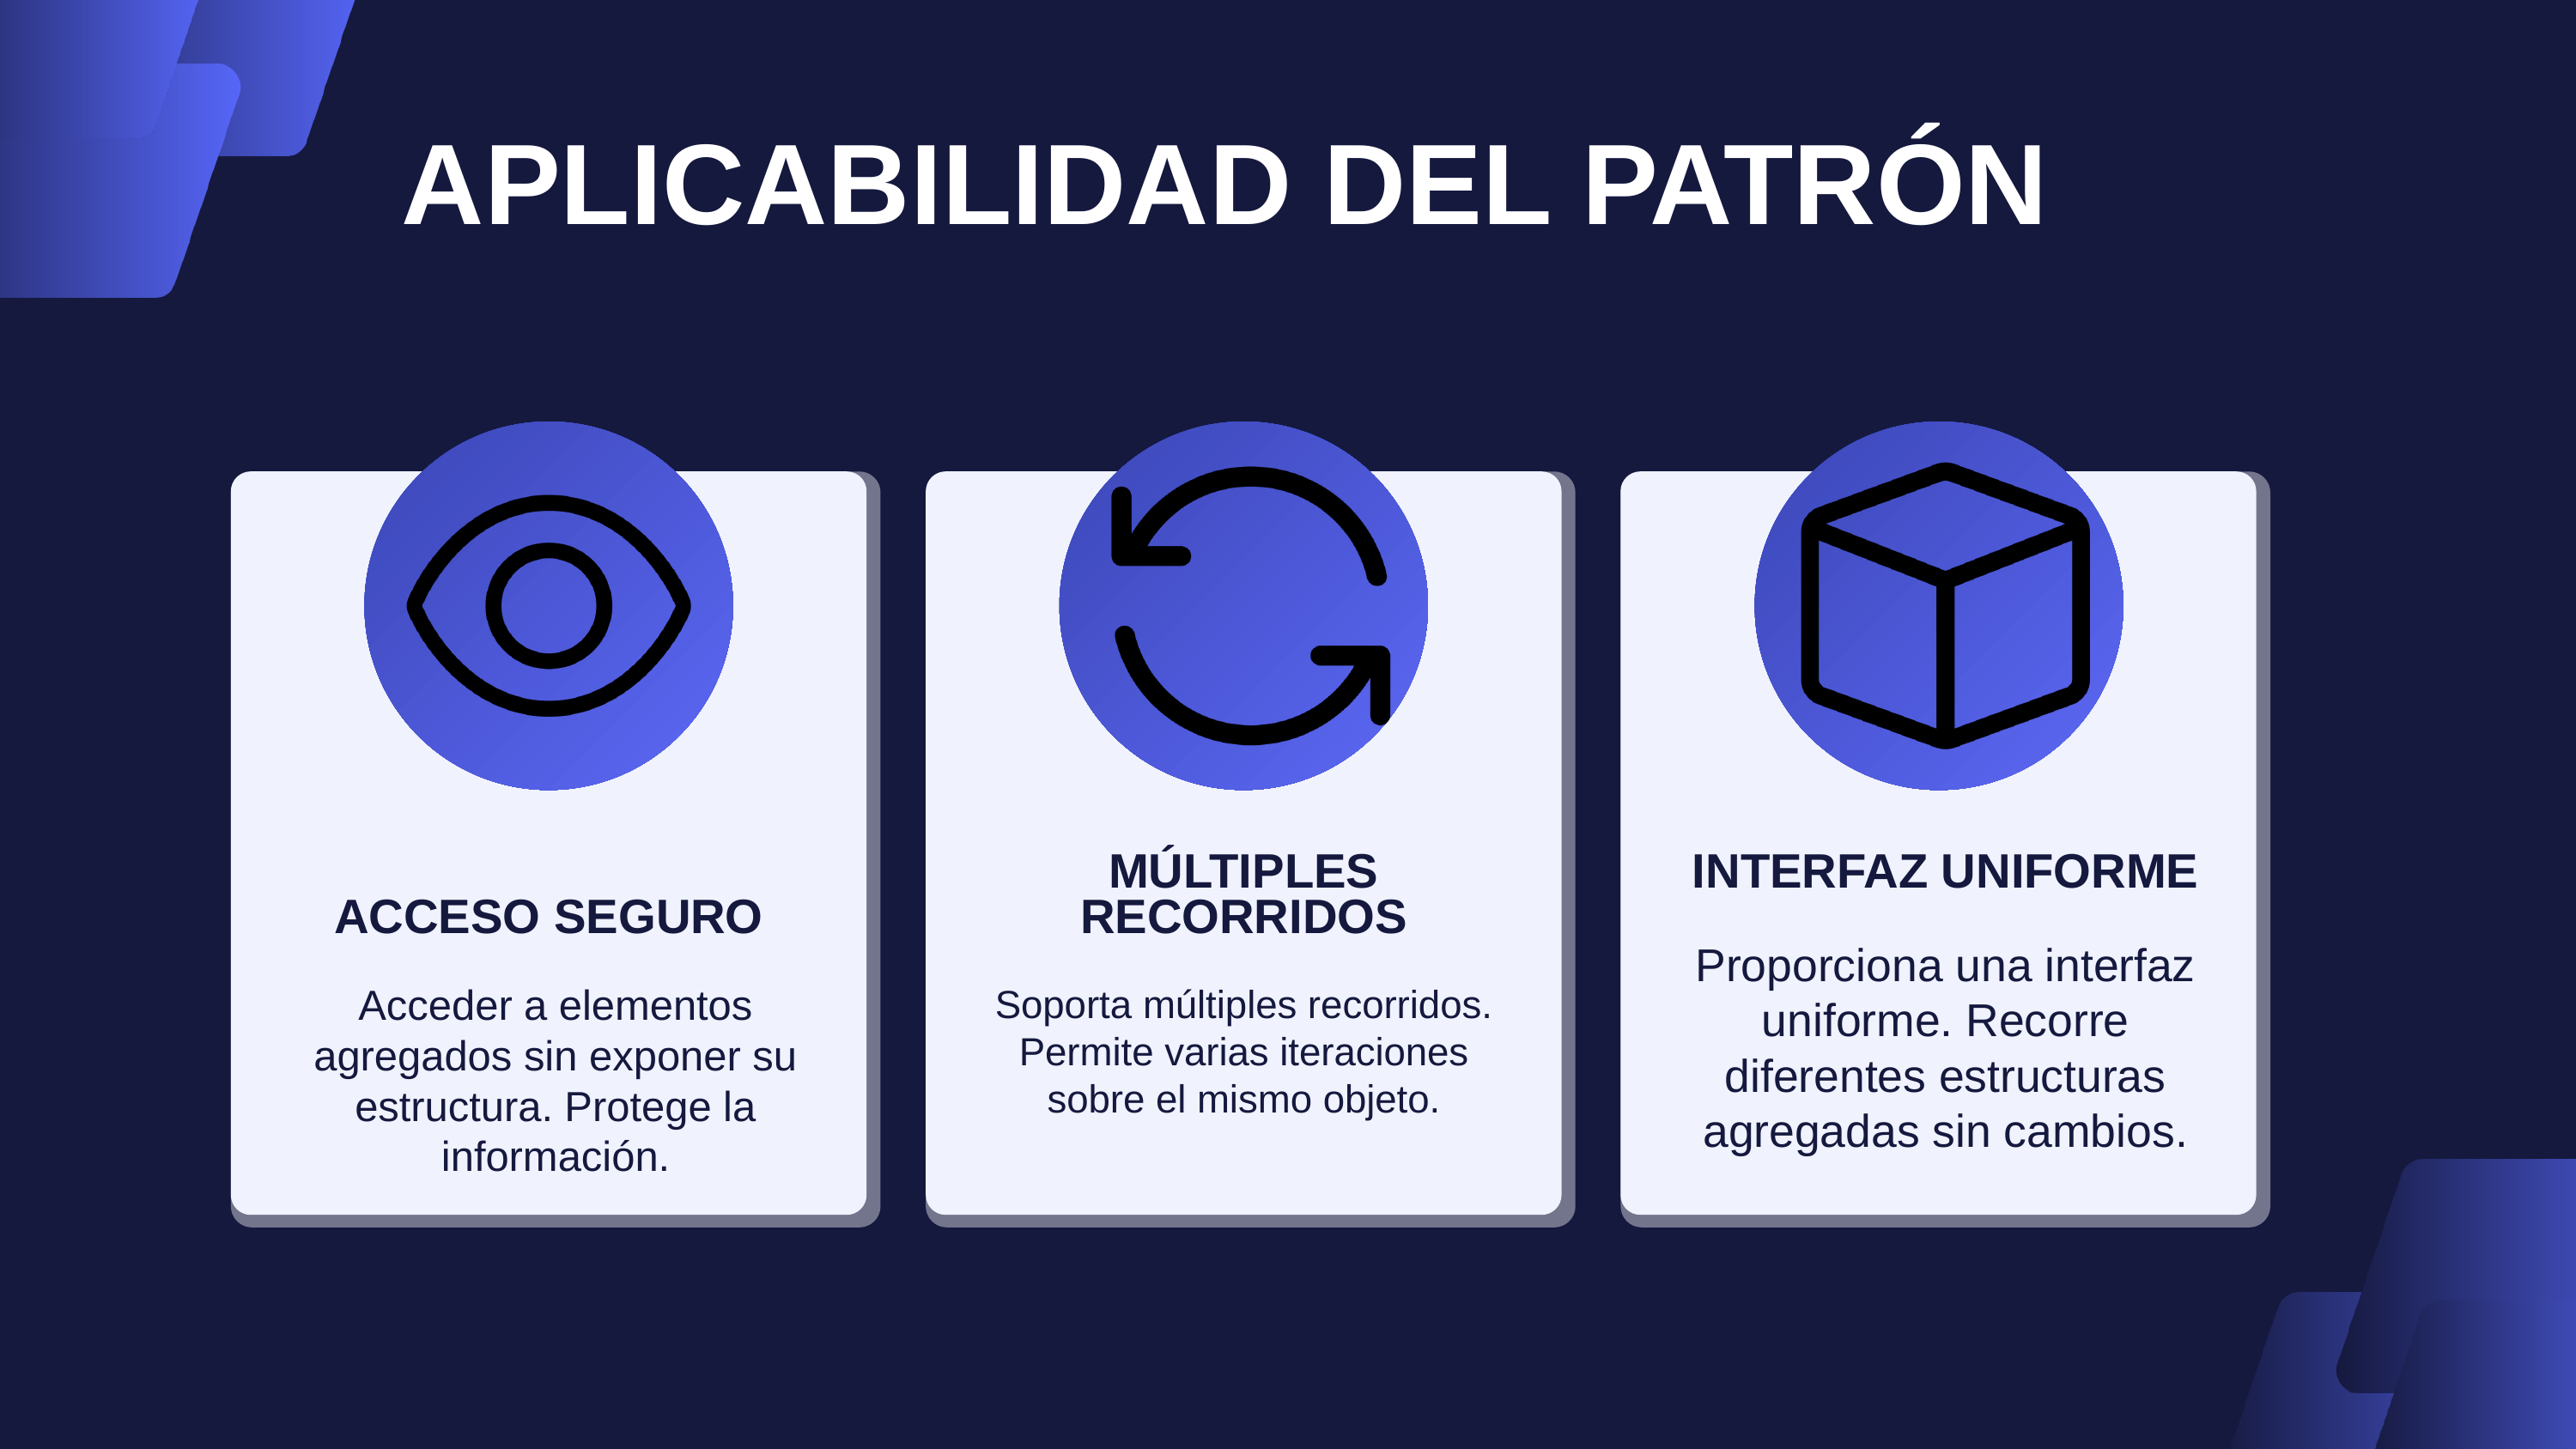

APLICABILIDAD DEL PATRÓN

ACCESO SEGURO

MÚLTIPLES RECORRIDOS
INTERFAZ UNIFORME
Proporciona una interfaz uniforme. Recorre diferentes estructuras agregadas sin cambios.

Acceder a elementos agregados sin exponer su estructura. Protege la información.

Soporta múltiples recorridos. Permite varias iteraciones sobre el mismo objeto.